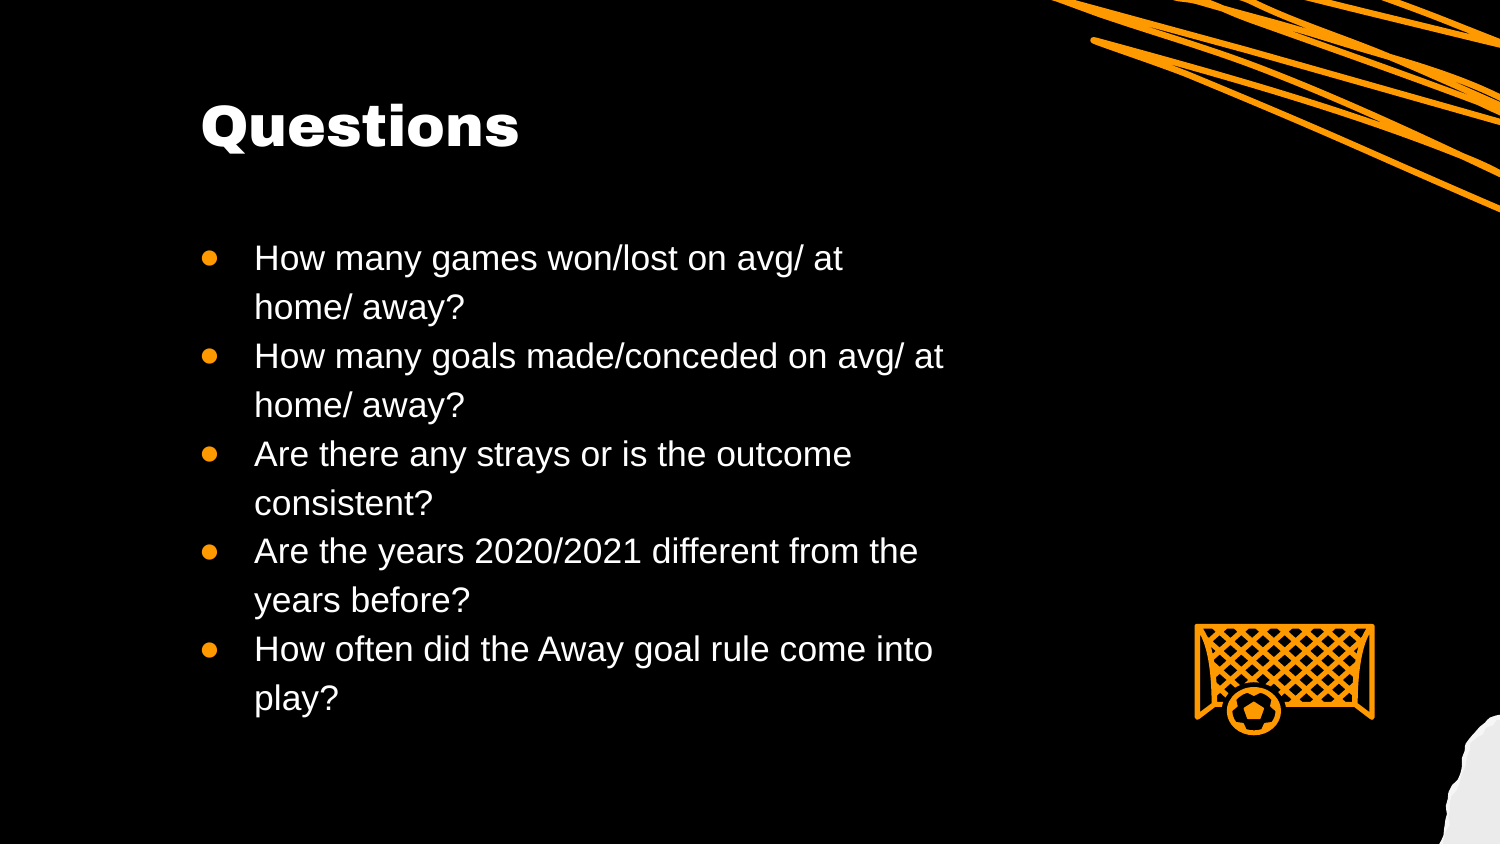

# Questions
How many games won/lost on avg/ at home/ away?
How many goals made/conceded on avg/ at home/ away?
Are there any strays or is the outcome consistent?
Are the years 2020/2021 different from the years before?
How often did the Away goal rule come into play?